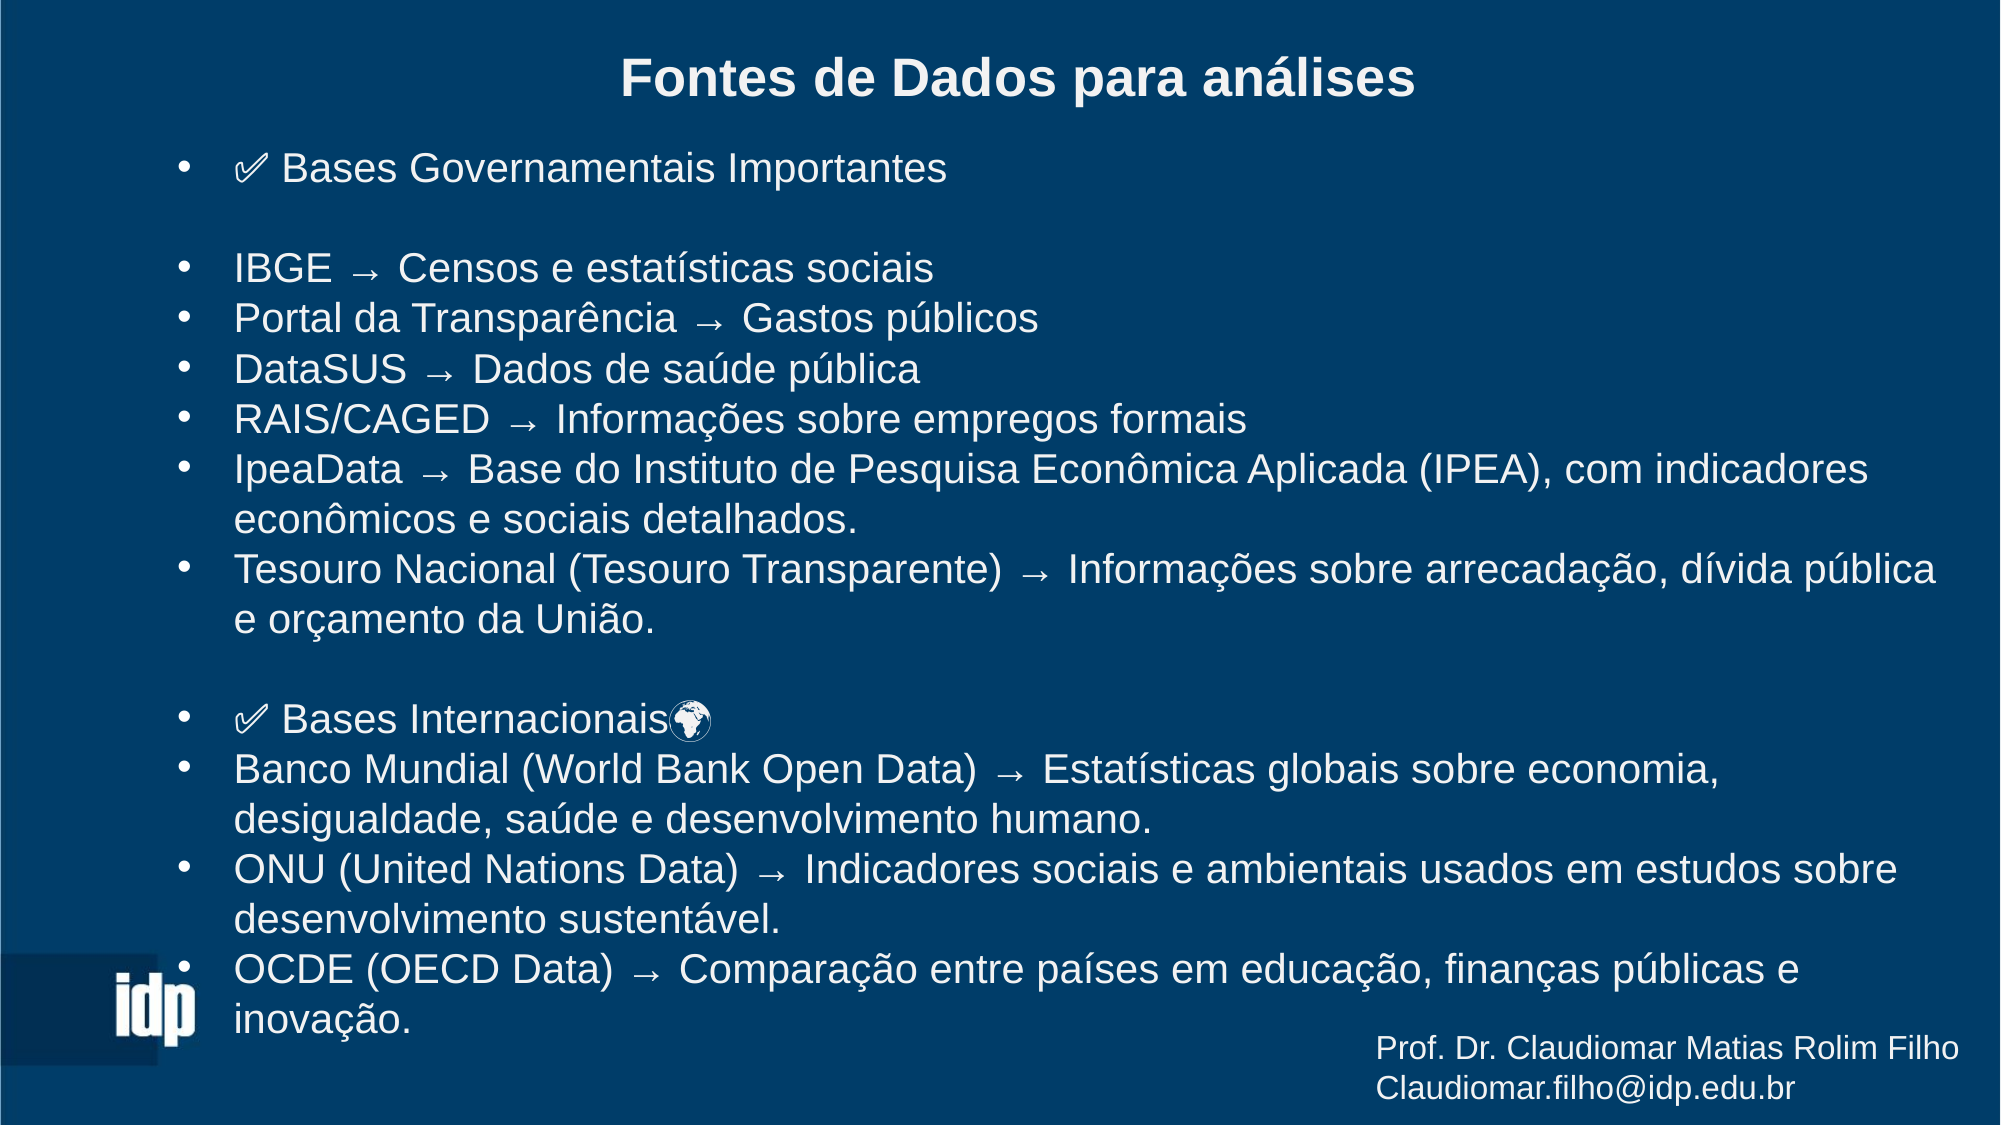

Fontes de Dados para análises
✅ Bases Governamentais Importantes

IBGE → Censos e estatísticas sociais
Portal da Transparência → Gastos públicos
DataSUS → Dados de saúde pública
RAIS/CAGED → Informações sobre empregos formais
IpeaData → Base do Instituto de Pesquisa Econômica Aplicada (IPEA), com indicadores econômicos e sociais detalhados.
Tesouro Nacional (Tesouro Transparente) → Informações sobre arrecadação, dívida pública e orçamento da União.

✅ Bases Internacionais🌍
Banco Mundial (World Bank Open Data) → Estatísticas globais sobre economia, desigualdade, saúde e desenvolvimento humano.
ONU (United Nations Data) → Indicadores sociais e ambientais usados em estudos sobre desenvolvimento sustentável.
OCDE (OECD Data) → Comparação entre países em educação, finanças públicas e inovação.
Prof. Dr. Claudiomar Matias Rolim Filho
Claudiomar.filho@idp.edu.br